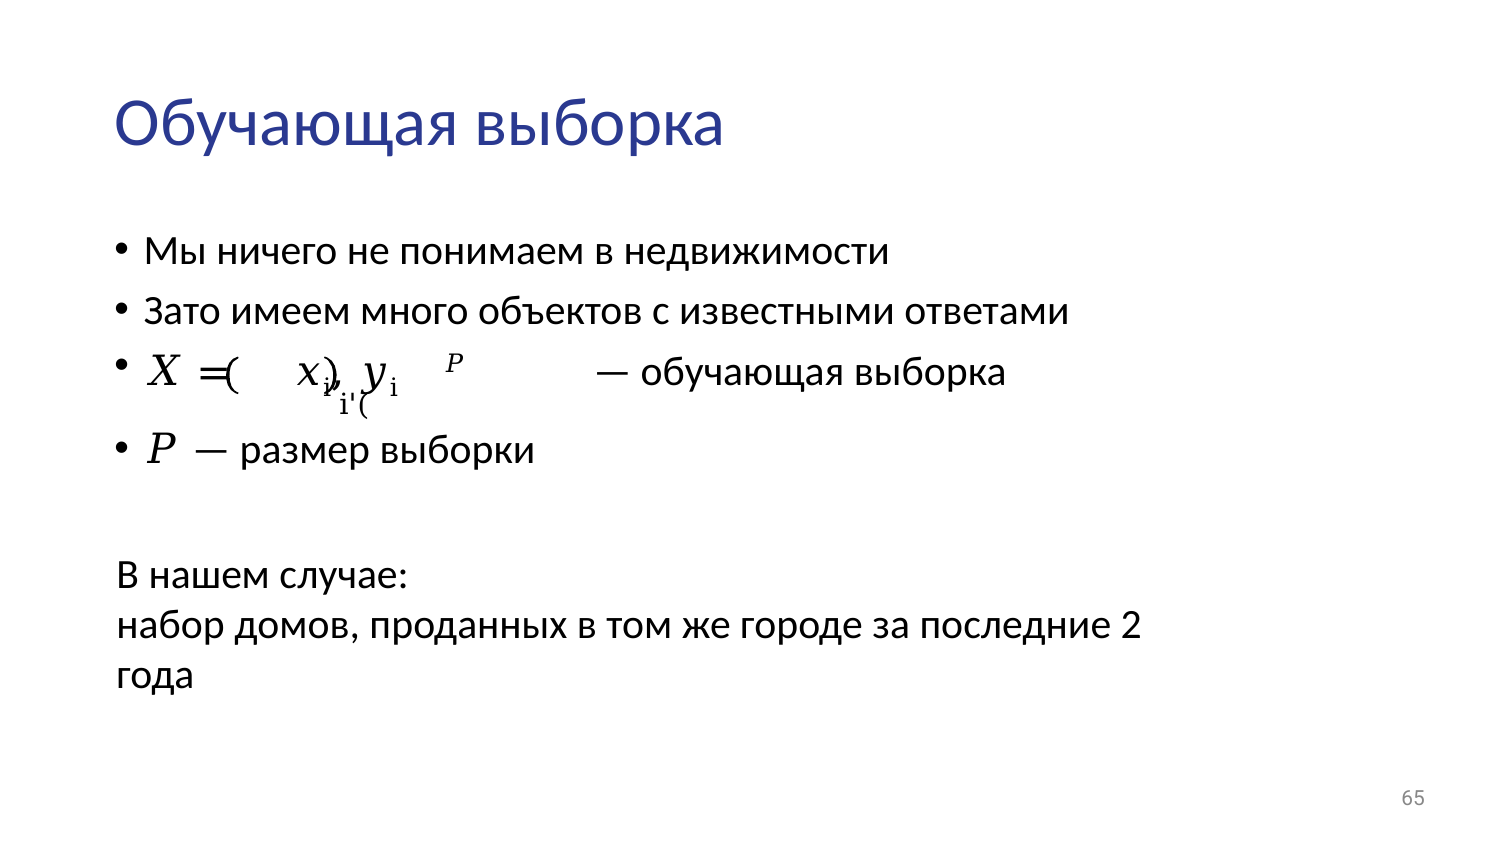

# Обучающая выборка
Мы ничего не понимаем в недвижимости
Зато имеем много объектов с известными ответами
𝑋 =	𝑥i, 𝑦i	𝑃	— обучающая выборка
i'(
𝑃 — размер выборки

В нашем случае:
набор домов, проданных в том же городе за последние 2 года

65